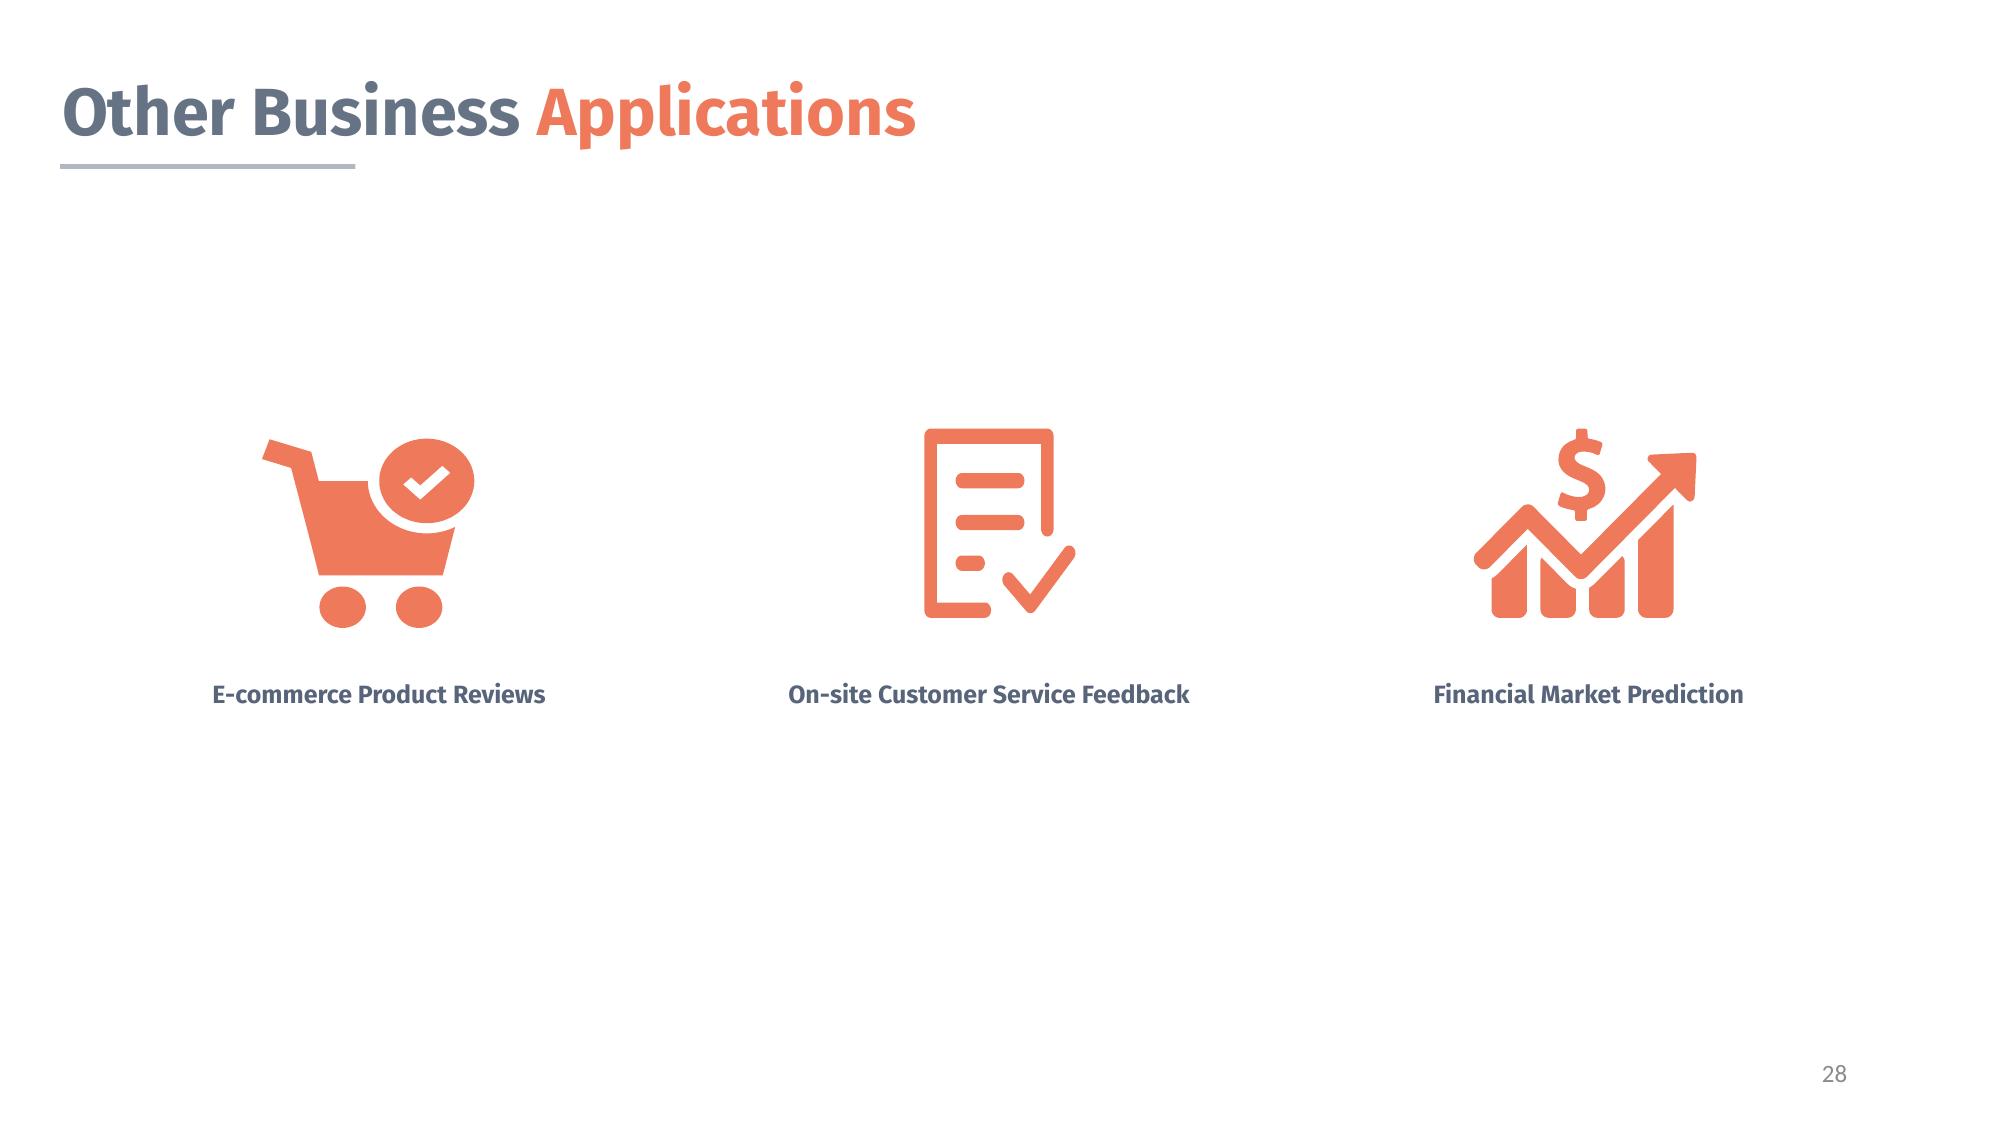

Other Business Applications

E-commerce Product Reviews
On-site Customer Service Feedback
Financial Market Prediction
28